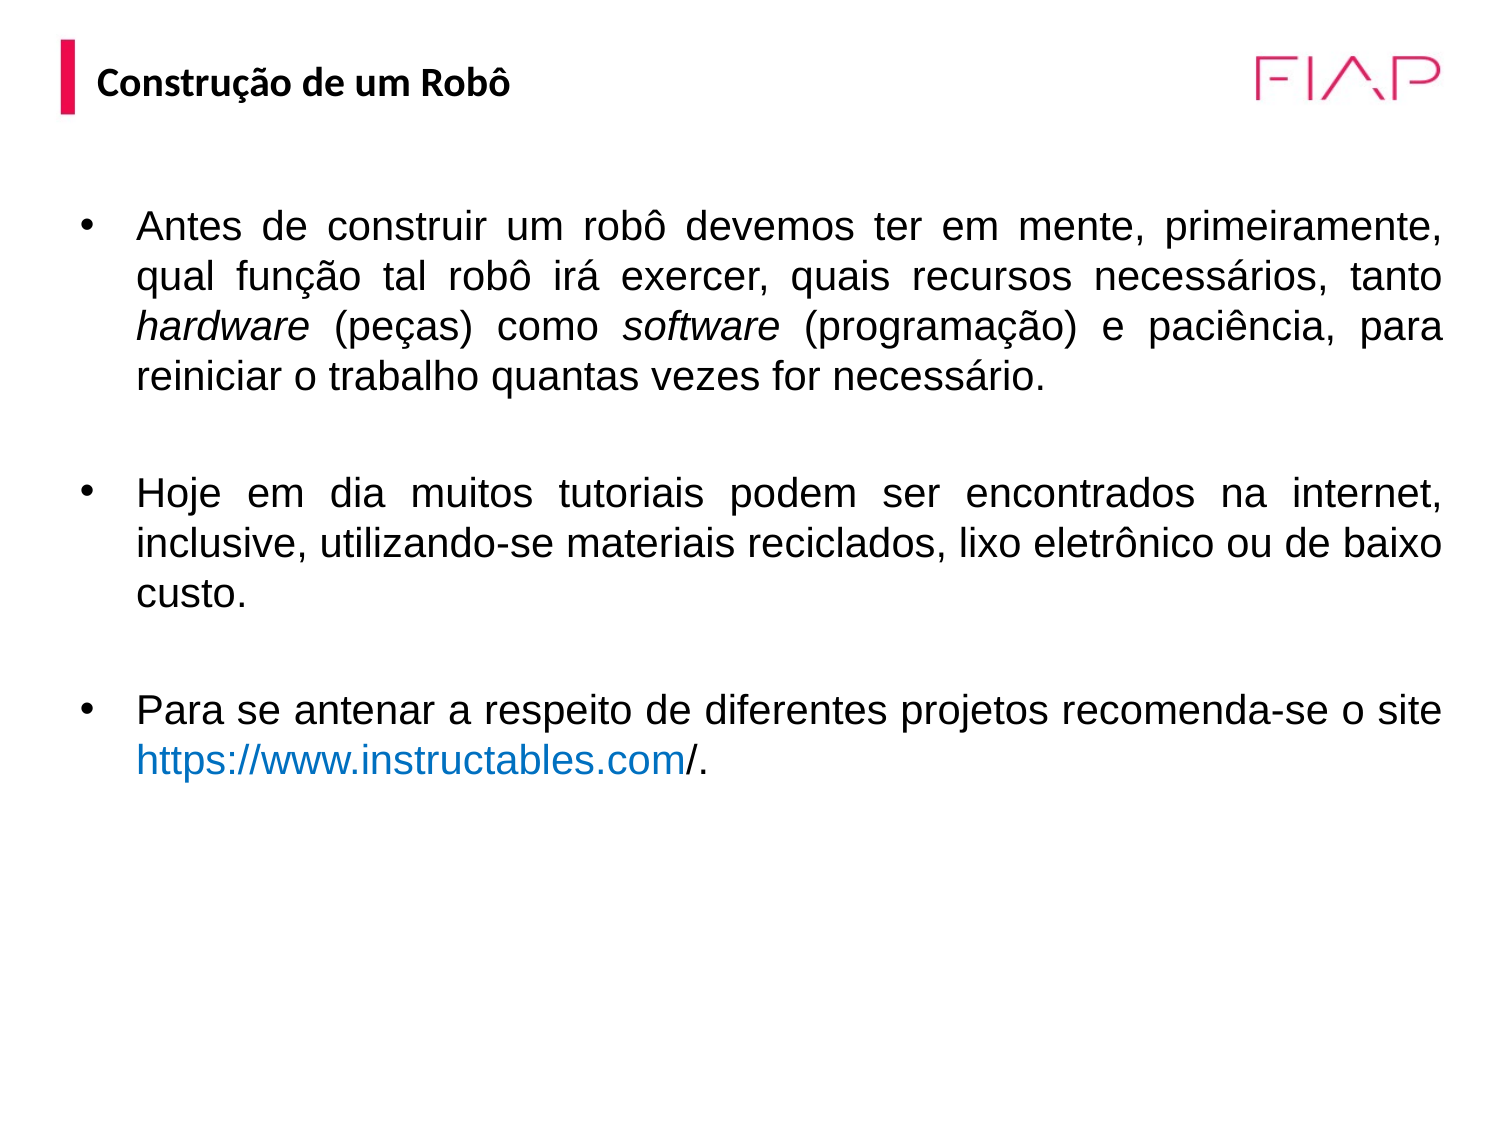

# Construção de um Robô
Antes de construir um robô devemos ter em mente, primeiramente, qual função tal robô irá exercer, quais recursos necessários, tanto hardware (peças) como software (programação) e paciência, para reiniciar o trabalho quantas vezes for necessário.

Hoje em dia muitos tutoriais podem ser encontrados na internet, inclusive, utilizando-se materiais reciclados, lixo eletrônico ou de baixo custo.

Para se antenar a respeito de diferentes projetos recomenda-se o site https://www.instructables.com/.